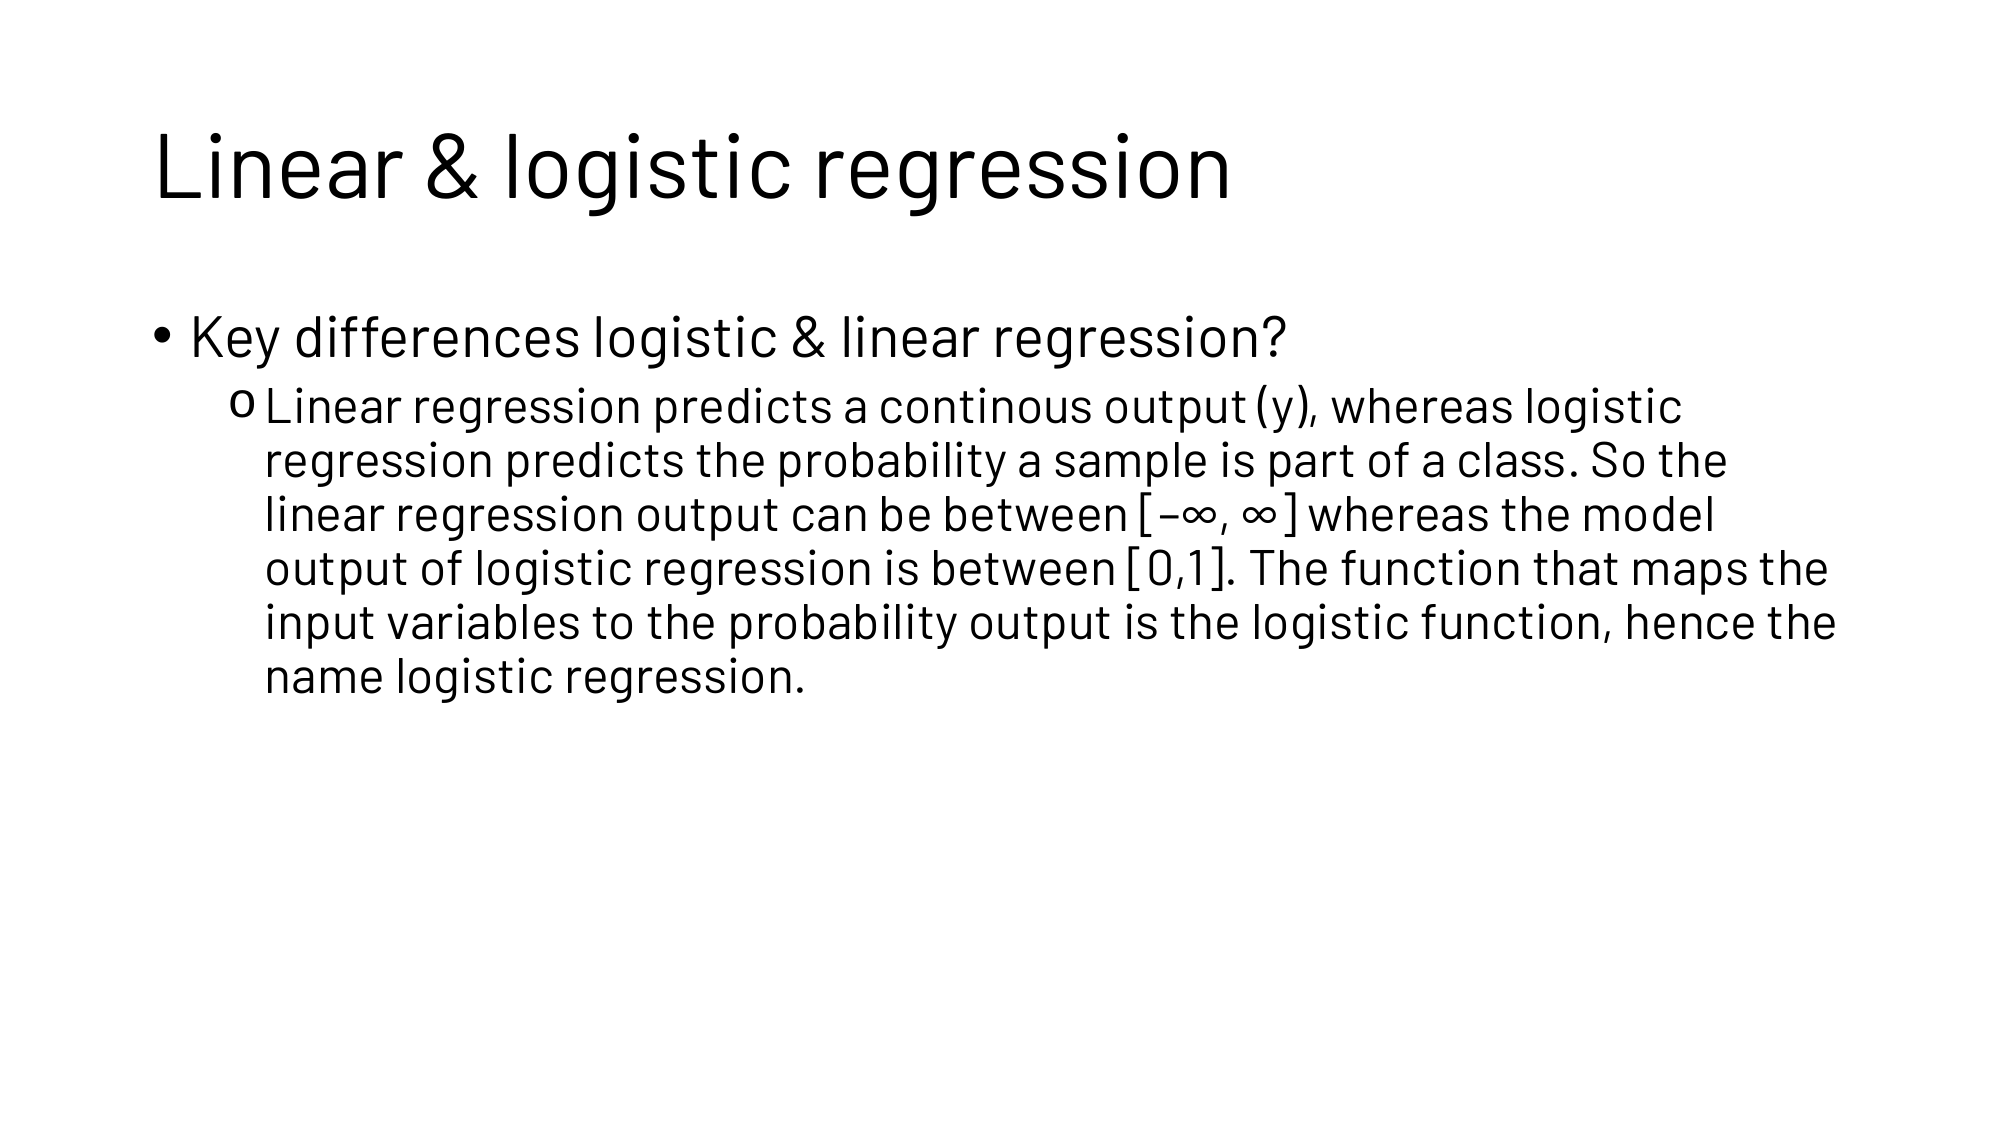

# Linear & logistic regression
Key differences logistic & linear regression?
Linear regression predicts a continous output (y), whereas logistic regression predicts the probability a sample is part of a class. So the linear regression output can be between [–∞, ∞] whereas the model output of logistic regression is between [0,1]. The function that maps the input variables to the probability output is the logistic function, hence the name logistic regression.